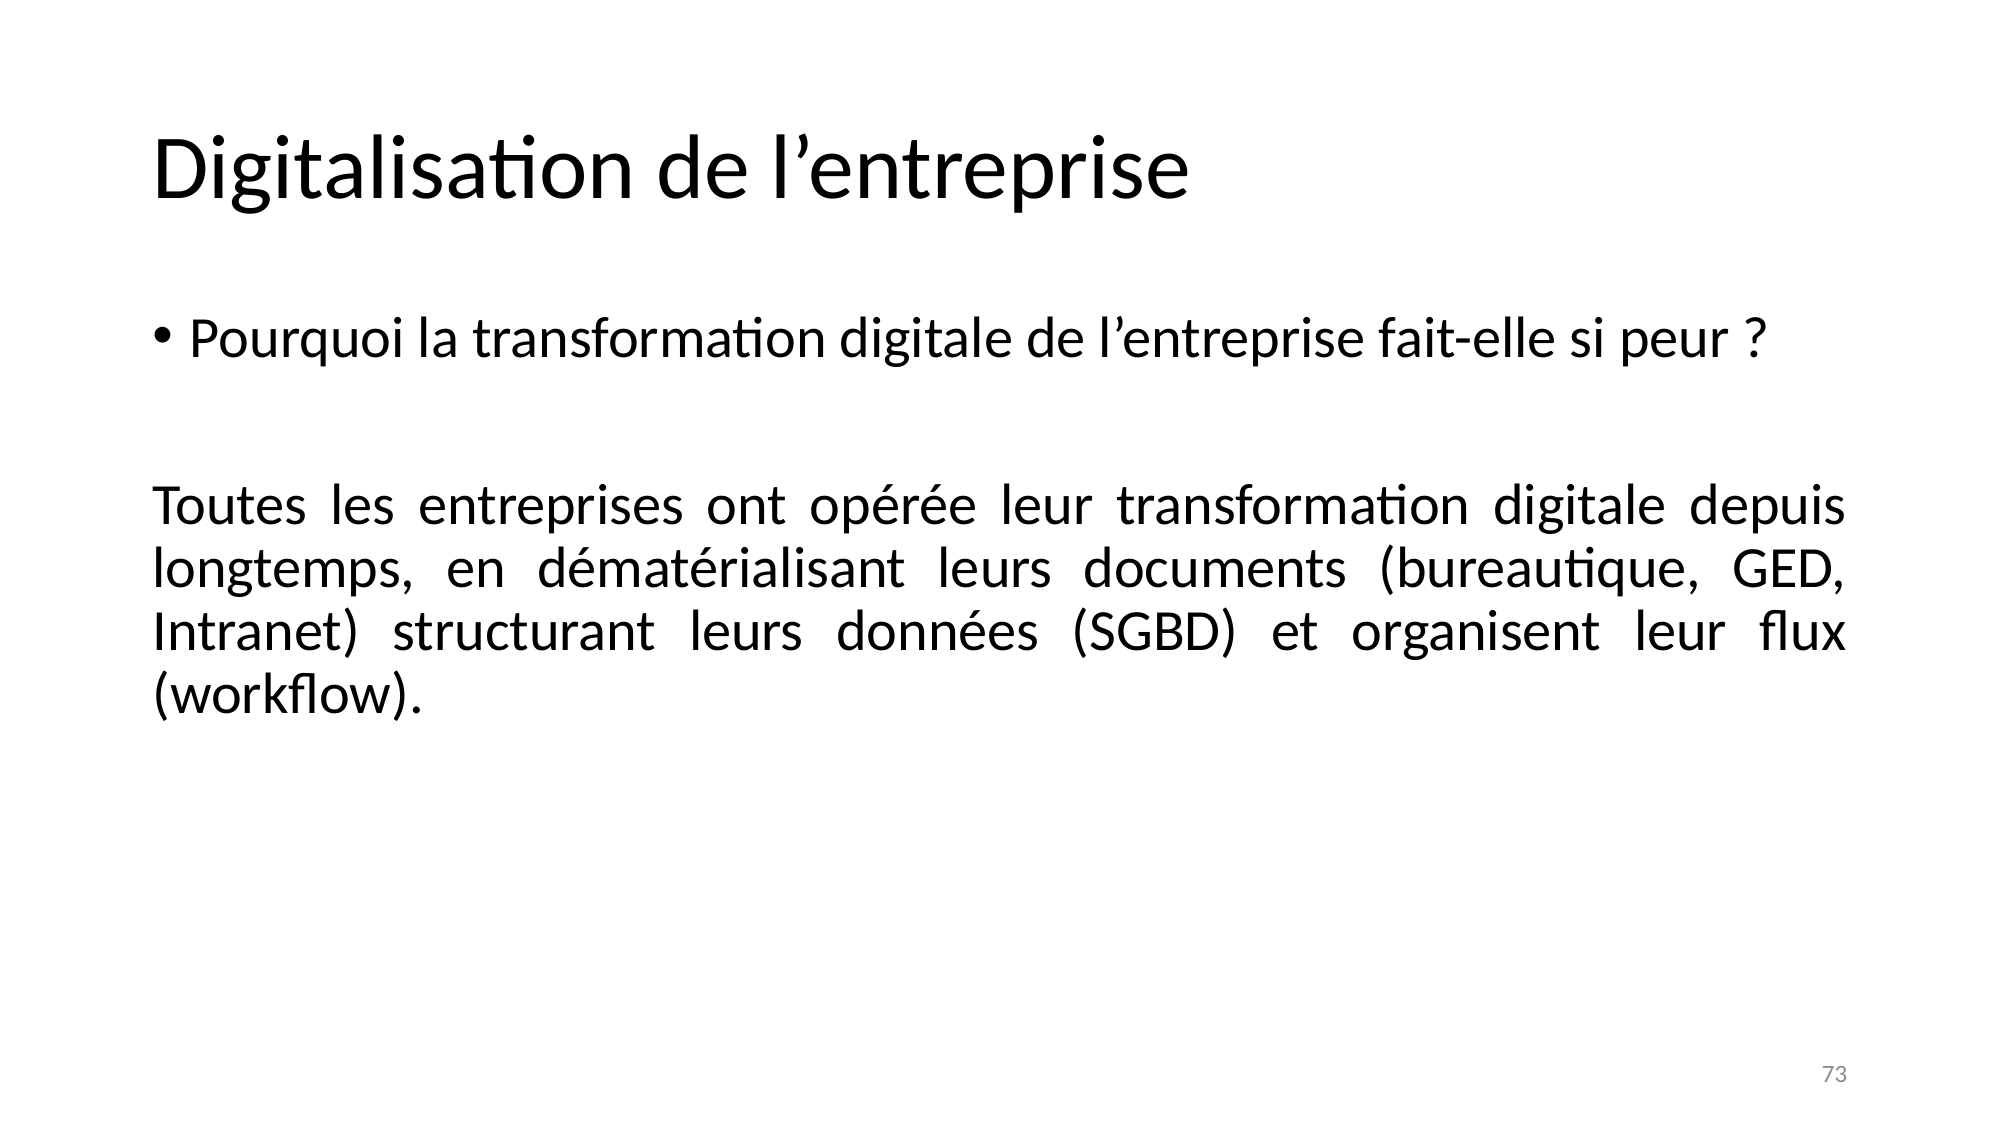

# Digitalisation de l’entreprise
Pourquoi la transformation digitale de l’entreprise fait-elle si peur ?

Toutes les entreprises ont opérée leur transformation digitale depuis longtemps, en dématérialisant leurs documents (bureautique, GED, Intranet) structurant leurs données (SGBD) et organisent leur flux (workflow).

73